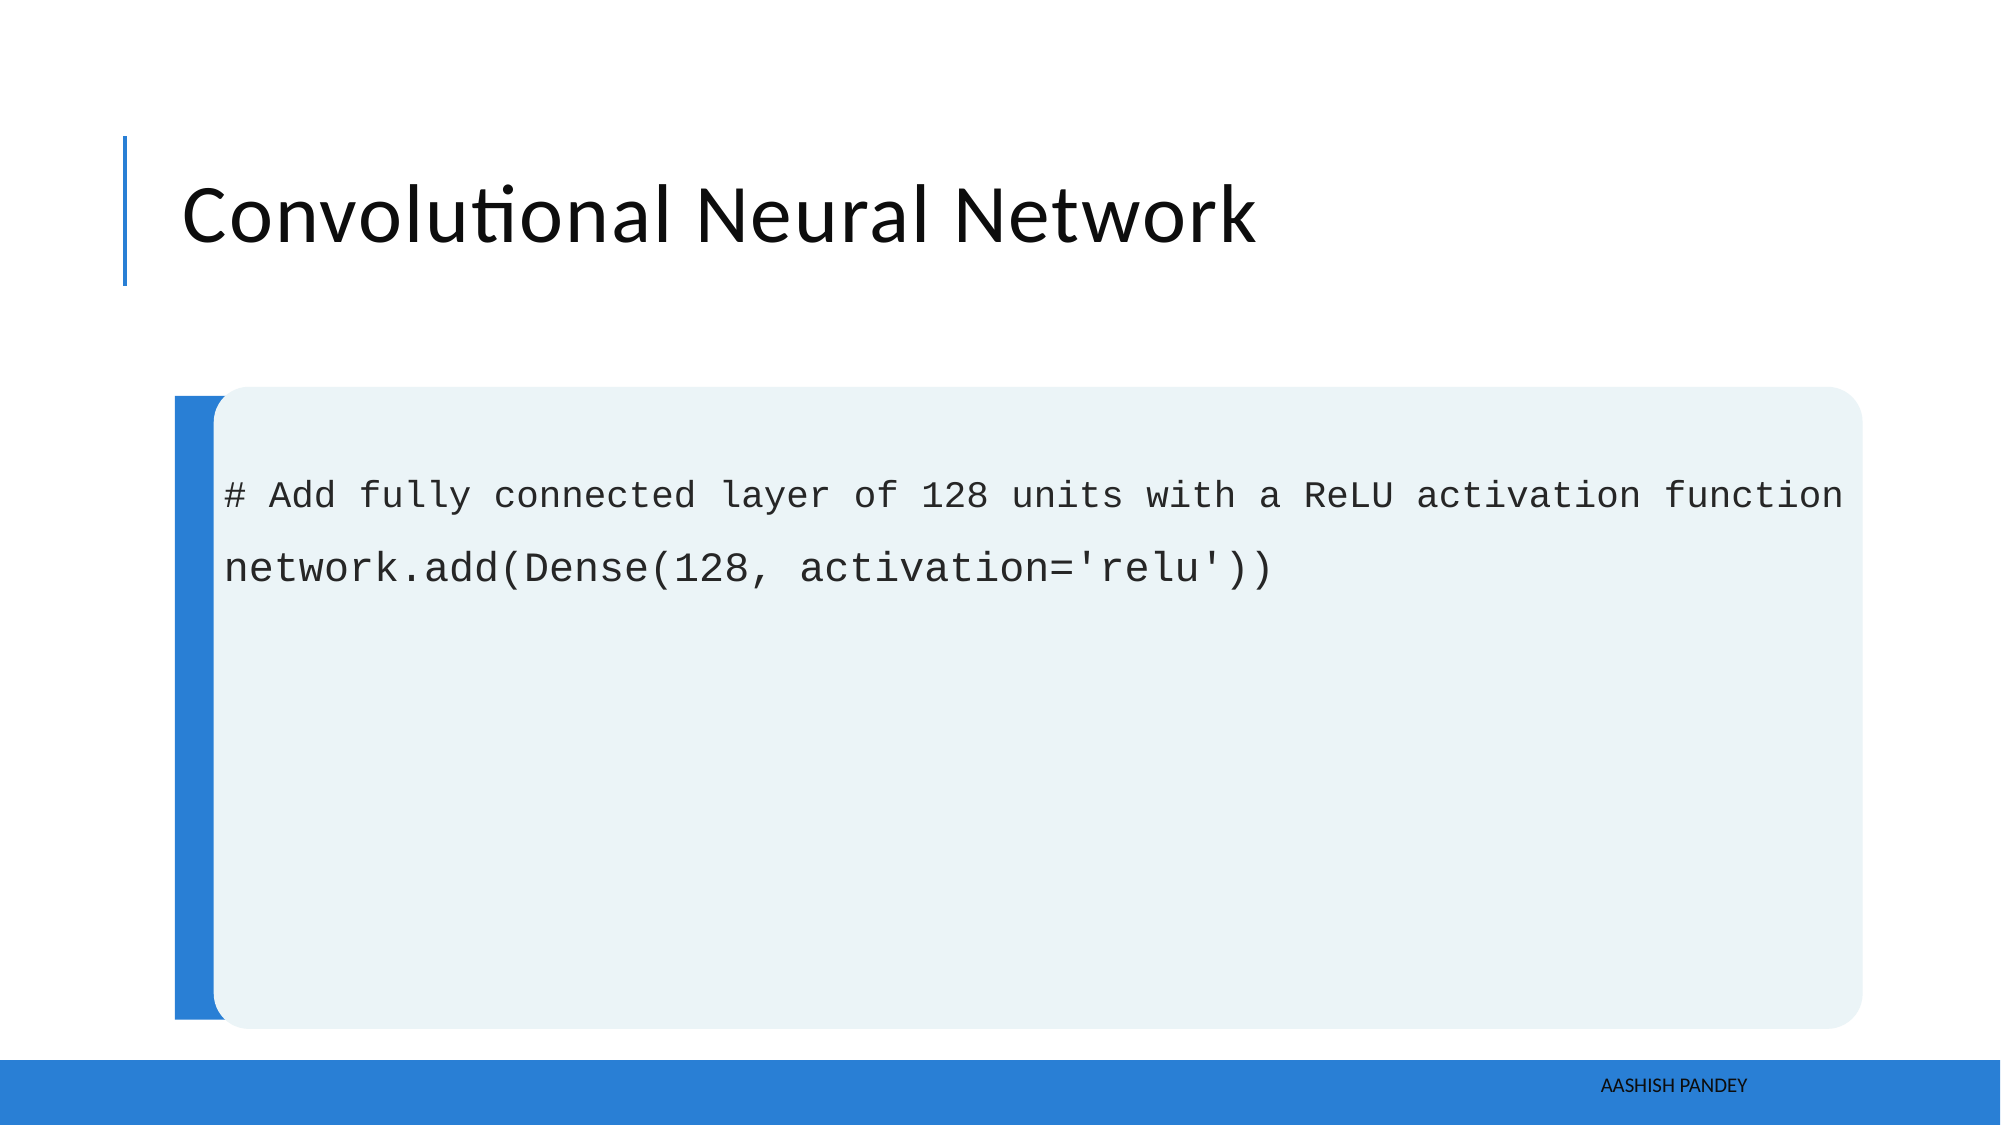

# Convolutional Neural Network

# Add fully connected layer of 128 units with a ReLU activation function
network.add(Dense(128, activation='relu'))

Aashish Pandey